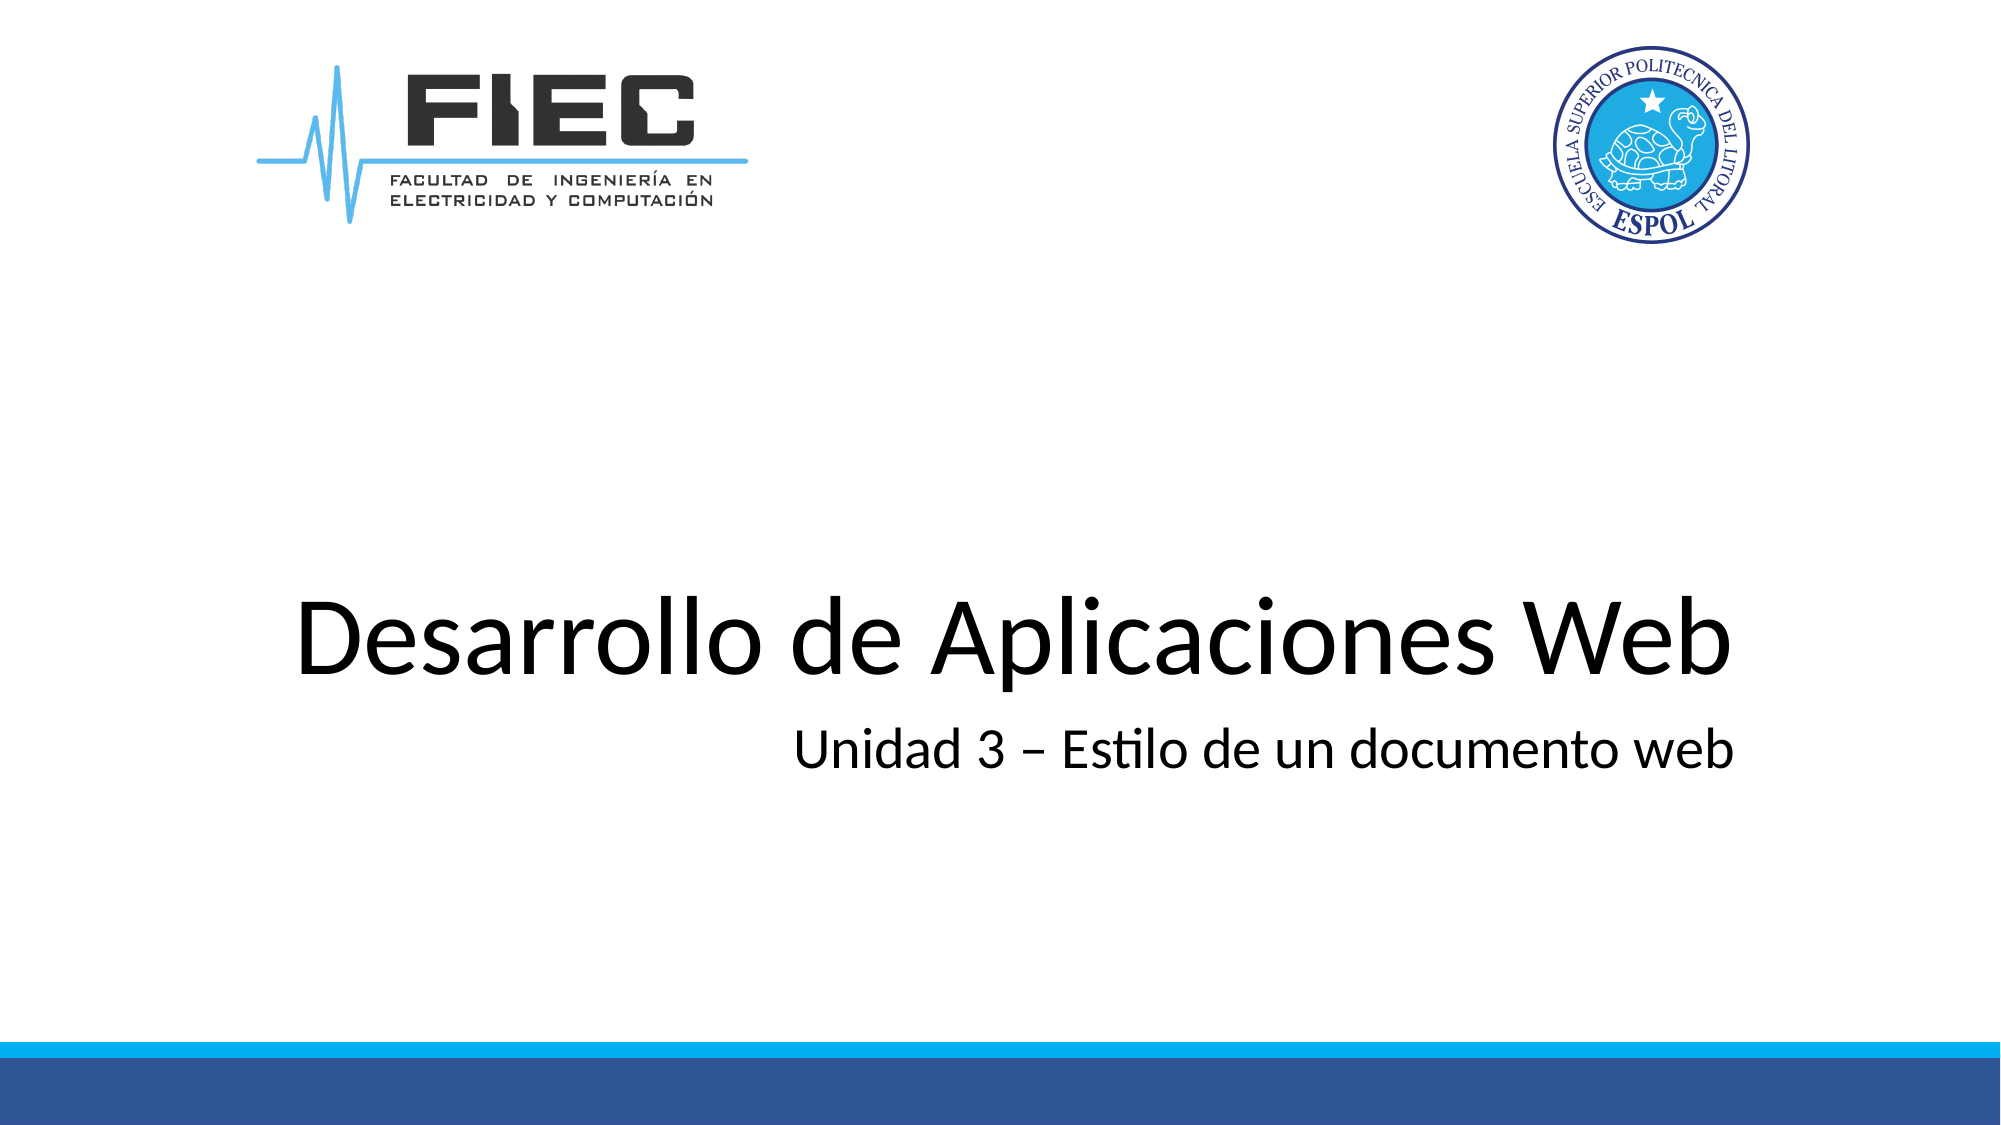

# Desarrollo de Aplicaciones Web
Unidad 3 – Estilo de un documento web